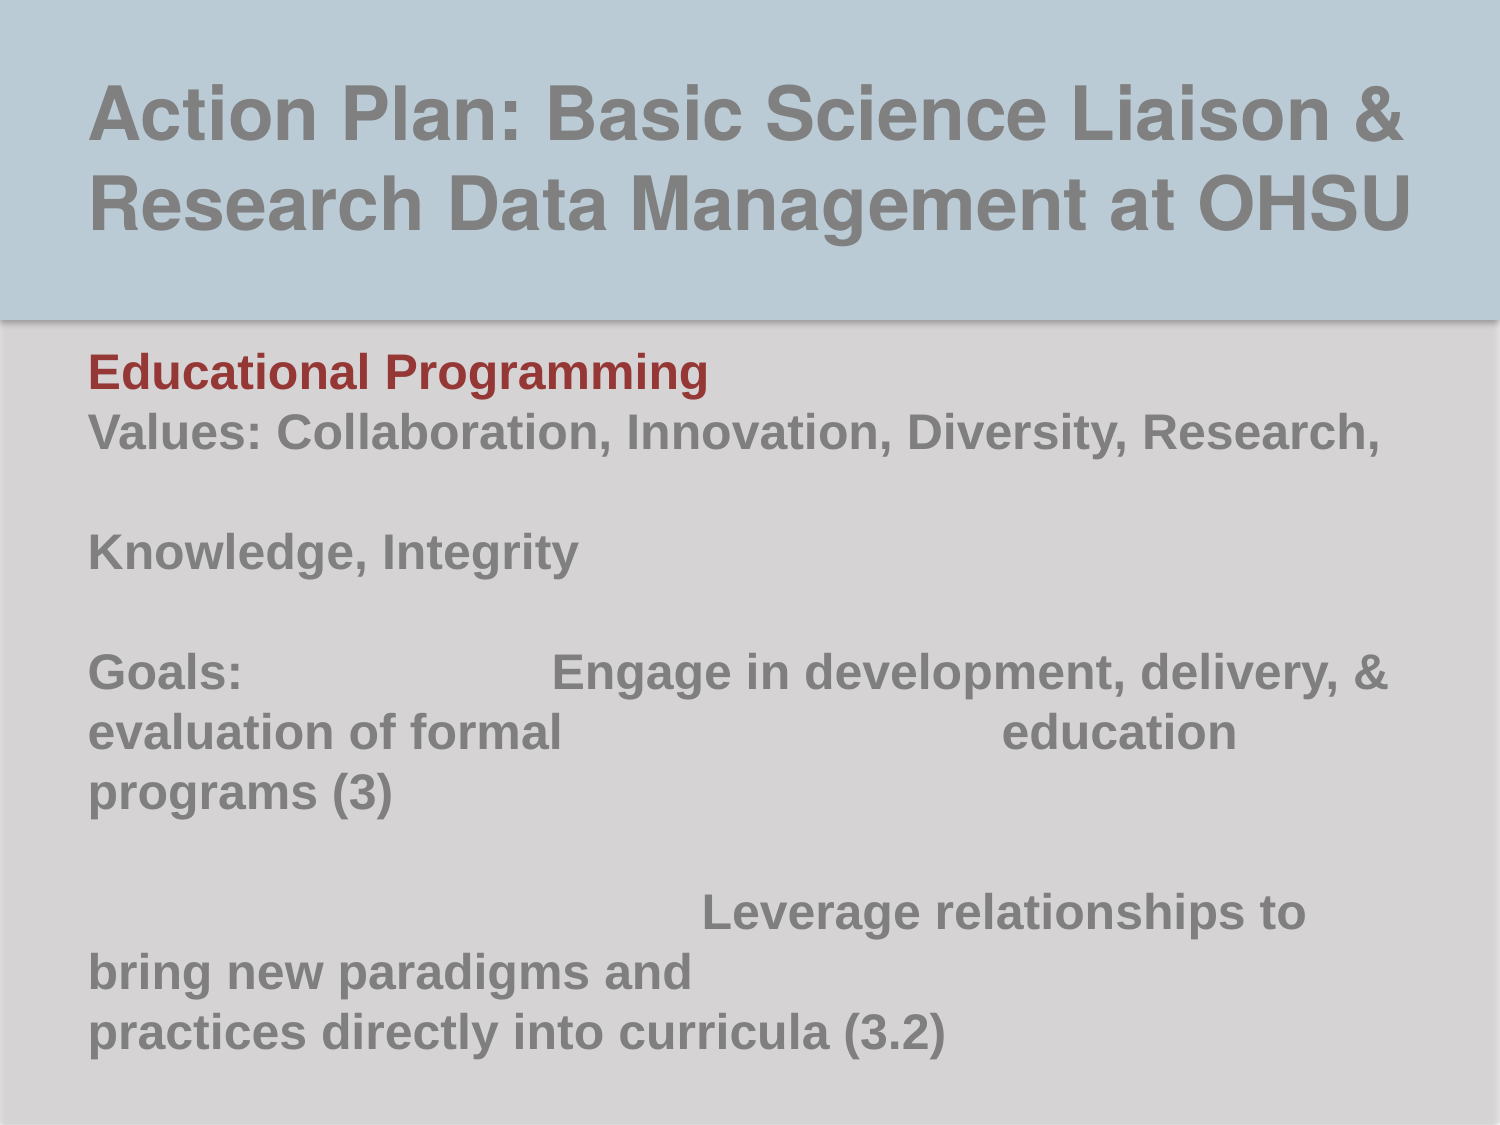

Action Plan: Basic Science Liaison & Research Data Management at OHSU

Educational Programming
Values: Collaboration, Innovation, Diversity, Research, 							  Knowledge, Integrity

Goals:		 Engage in development, delivery, & evaluation of formal 			 education programs (3)

				 Leverage relationships to bring new paradigms and 				 practices directly into curricula (3.2)

				 Develop formal mechanisms to evaluate quality, impact 			of Library educational programs (3.6)

	Researcher perspective
			Sometimes researchers don’t know what they need
			Or they know, but don’t ask for it